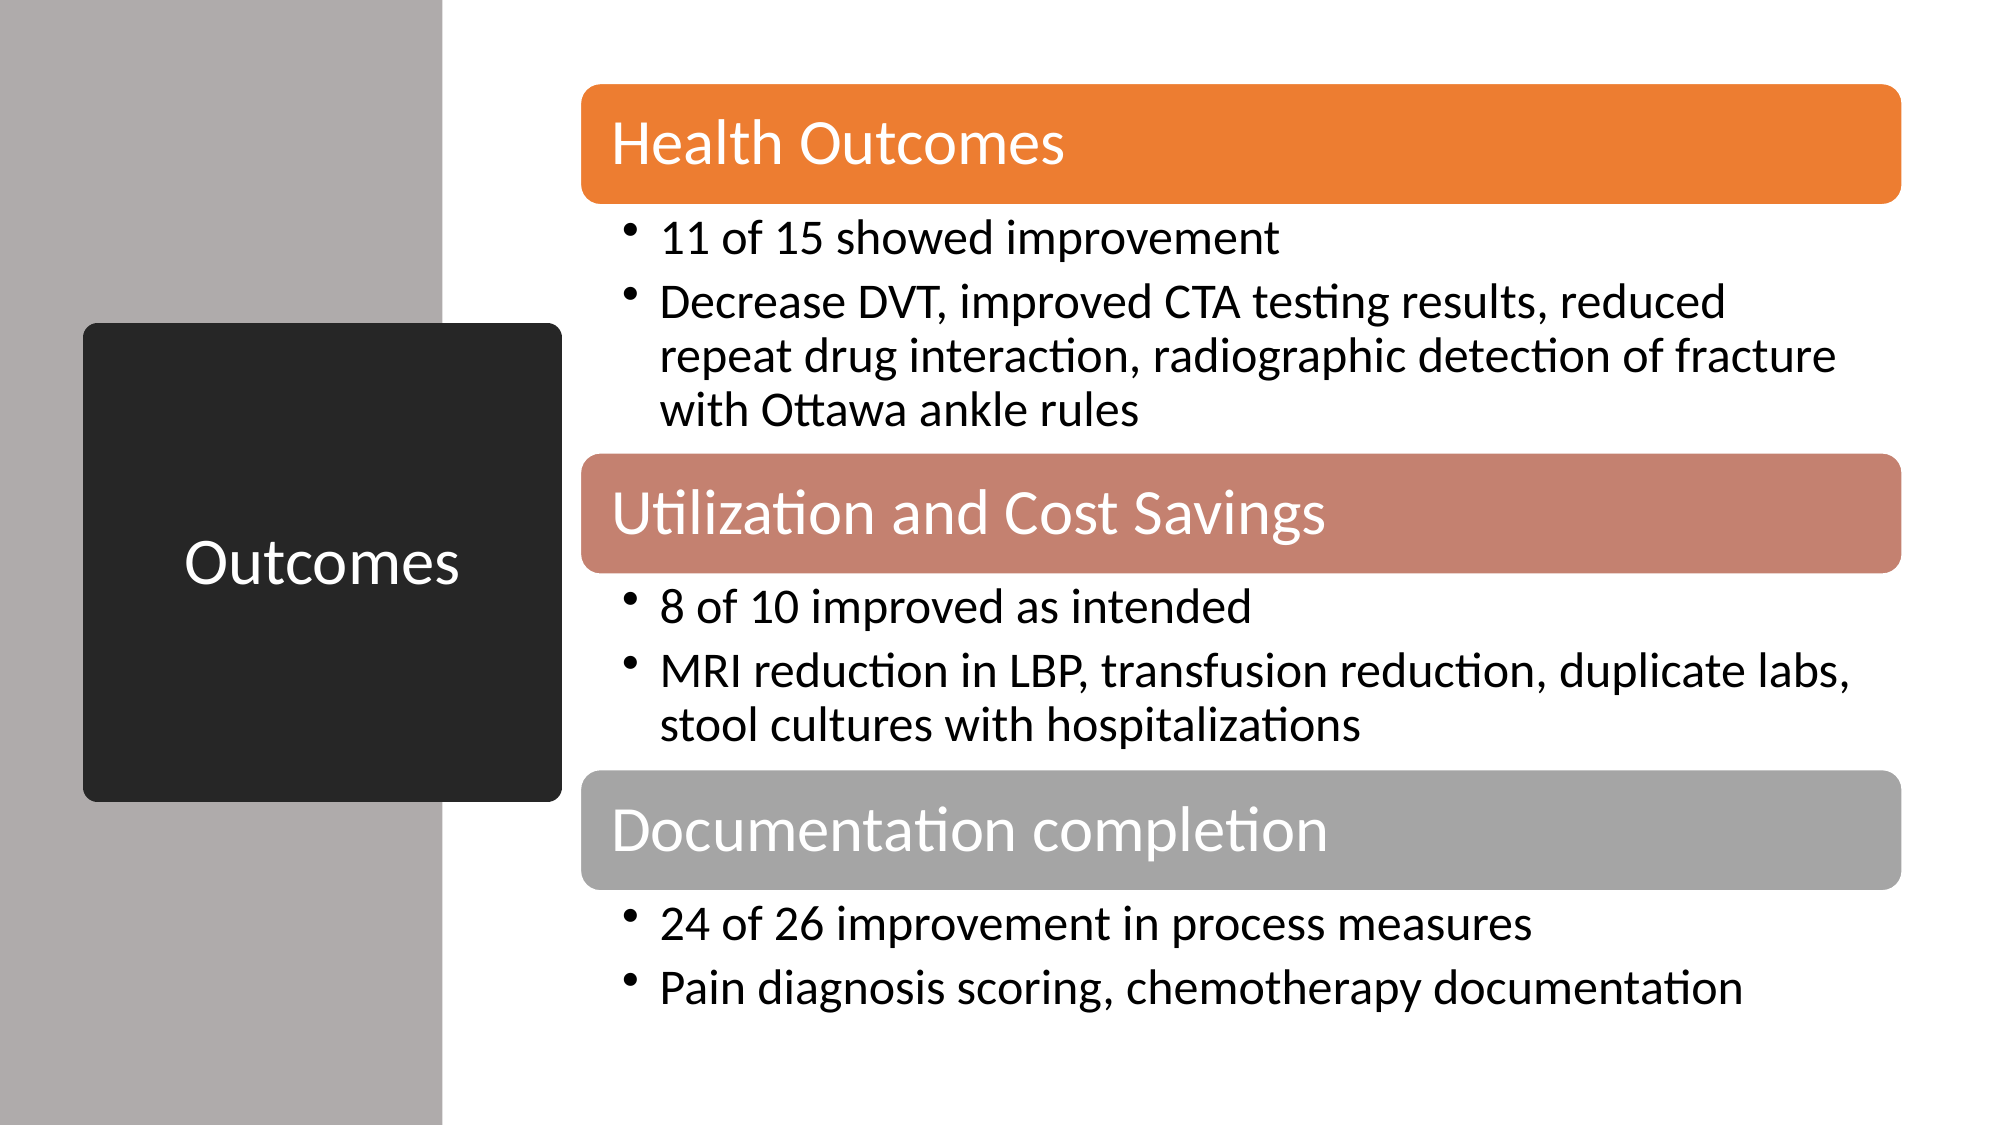

Health Outcomes
11 of 15 showed improvement
Decrease DVT, improved CTA testing results, reduced repeat drug interaction, radiographic detection of fracture with Ottawa ankle rules
Utilization and Cost Savings
8 of 10 improved as intended
MRI reduction in LBP, transfusion reduction, duplicate labs, stool cultures with hospitalizations
Documentation completion
24 of 26 improvement in process measures
Pain diagnosis scoring, chemotherapy documentation

# Outcomes